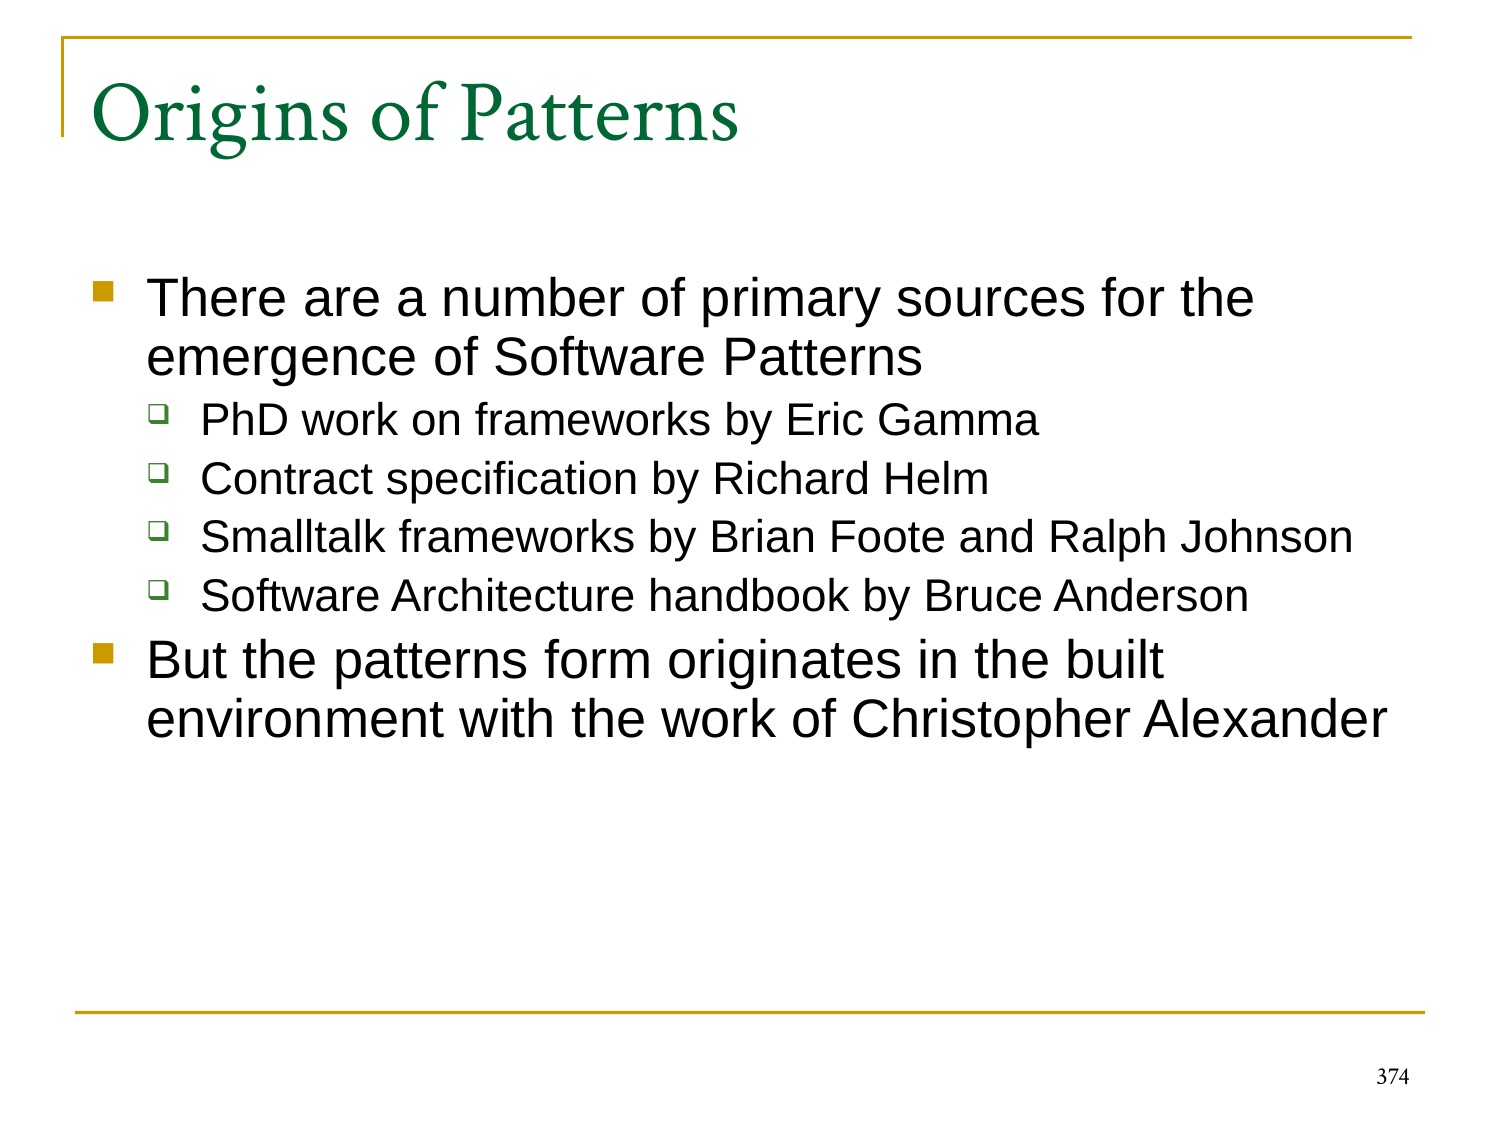

# Origins of Patterns
There are a number of primary sources for the emergence of Software Patterns
PhD work on frameworks by Eric Gamma
Contract specification by Richard Helm
Smalltalk frameworks by Brian Foote and Ralph Johnson
Software Architecture handbook by Bruce Anderson
But the patterns form originates in the built environment with the work of Christopher Alexander
374